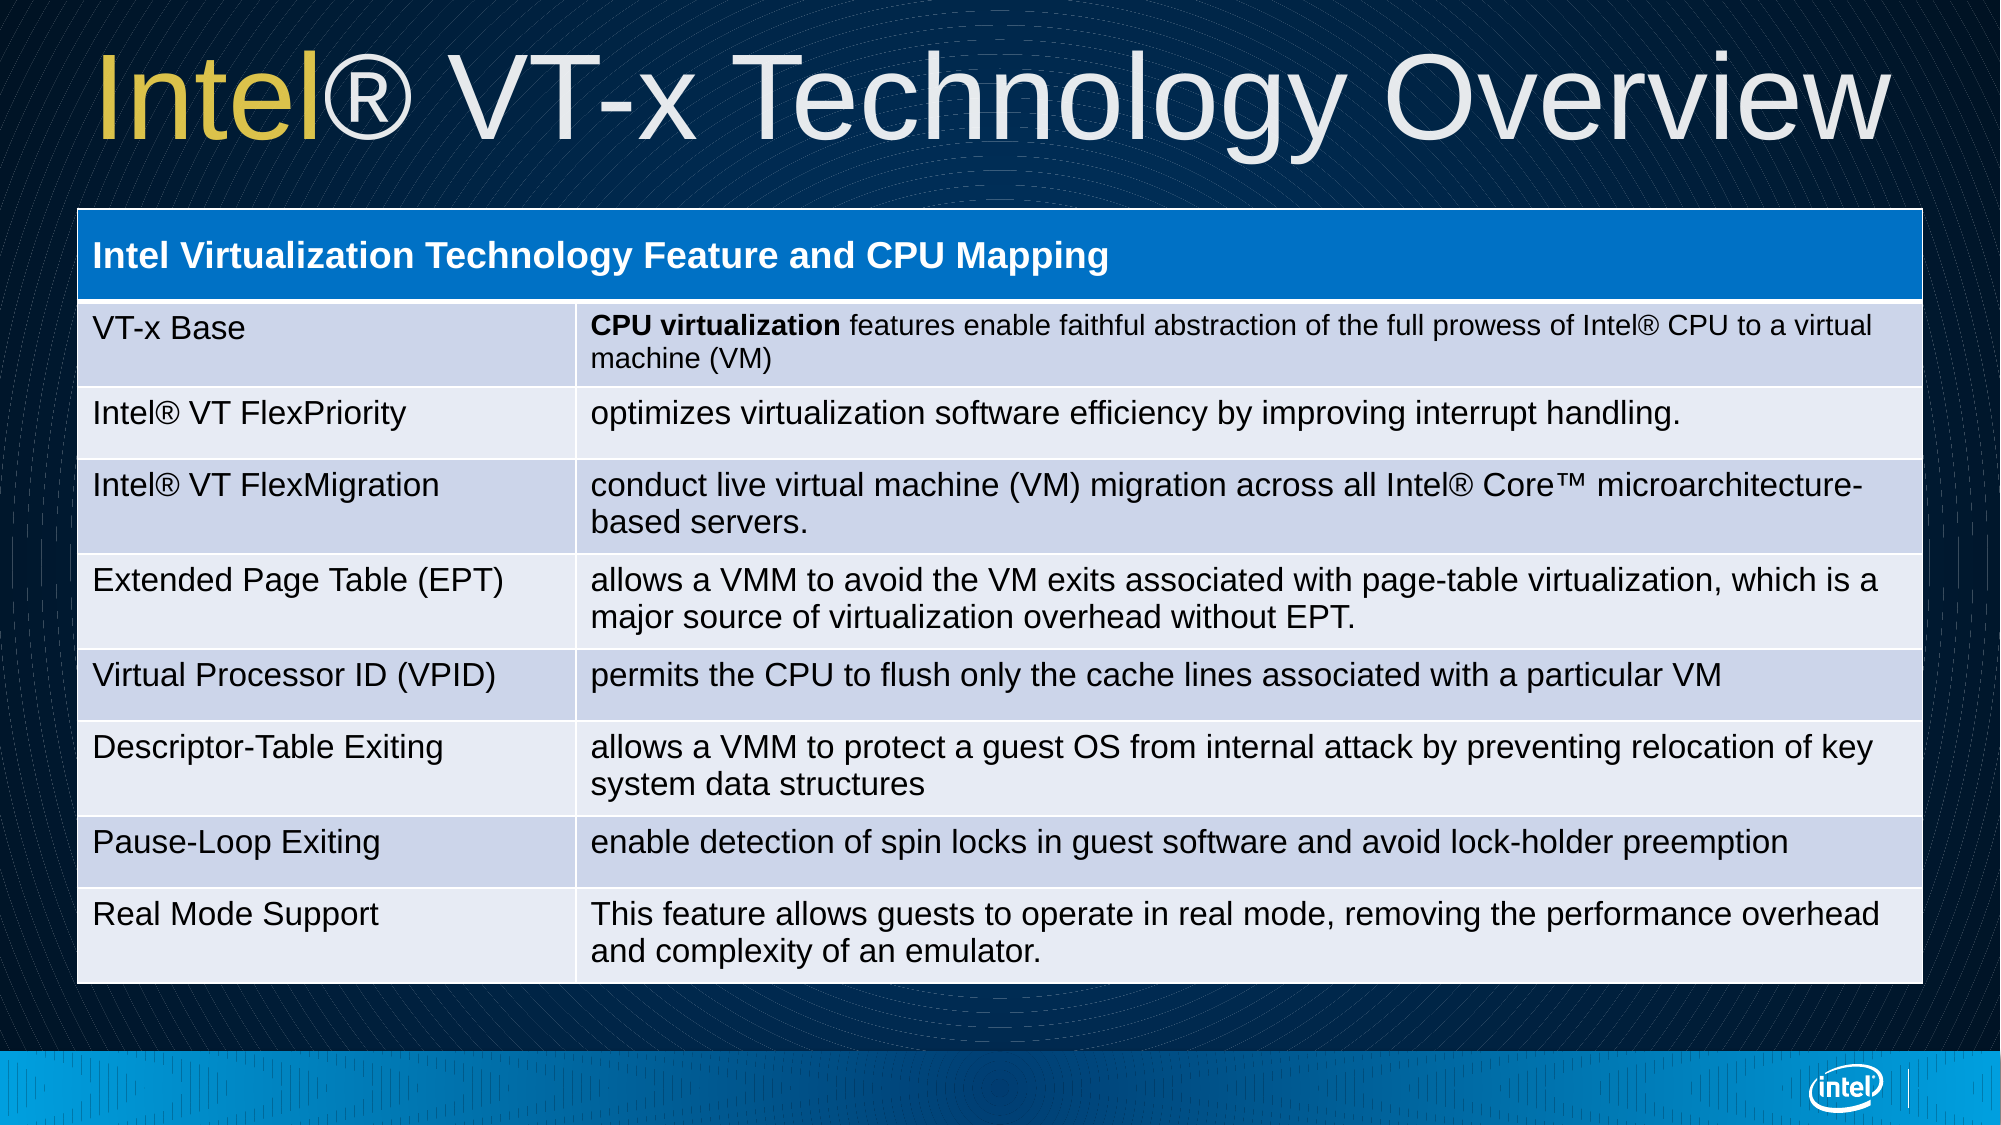

# Intel® VT-x Technology Overview
| Intel Virtualization Technology Feature and CPU Mapping |  |
| --- | --- |
| VT-x Base | CPU virtualization features enable faithful abstraction of the full prowess of Intel® CPU to a virtual machine (VM) |
| Intel® VT FlexPriority | optimizes virtualization software efficiency by improving interrupt handling. |
| Intel® VT FlexMigration | conduct live virtual machine (VM) migration across all Intel® Core™ microarchitecture-based servers. |
| Extended Page Table (EPT) | allows a VMM to avoid the VM exits associated with page-table virtualization, which is a major source of virtualization overhead without EPT. |
| Virtual Processor ID (VPID) | permits the CPU to flush only the cache lines associated with a particular VM |
| Descriptor-Table Exiting | allows a VMM to protect a guest OS from internal attack by preventing relocation of key system data structures |
| Pause-Loop Exiting | enable detection of spin locks in guest software and avoid lock-holder preemption |
| Real Mode Support | This feature allows guests to operate in real mode, removing the performance overhead and complexity of an emulator. |